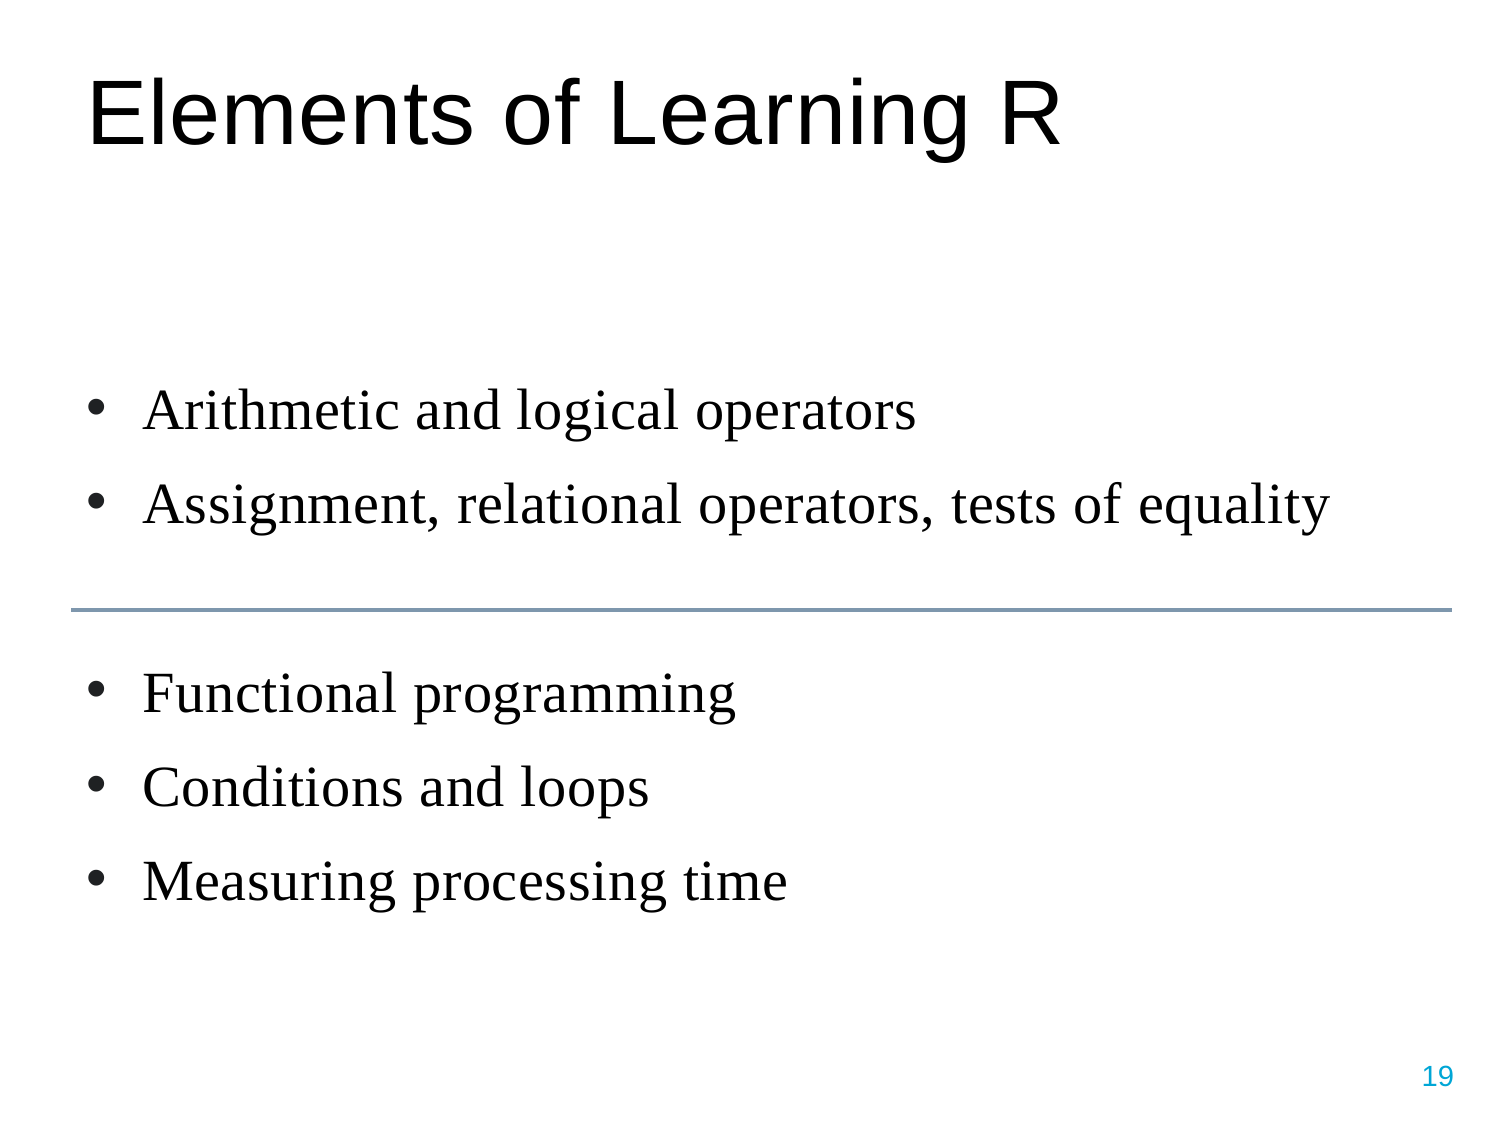

# Elements of Learning R
Arithmetic and logical operators
Assignment, relational operators, tests of equality

Functional programming
Conditions and loops
Measuring processing time